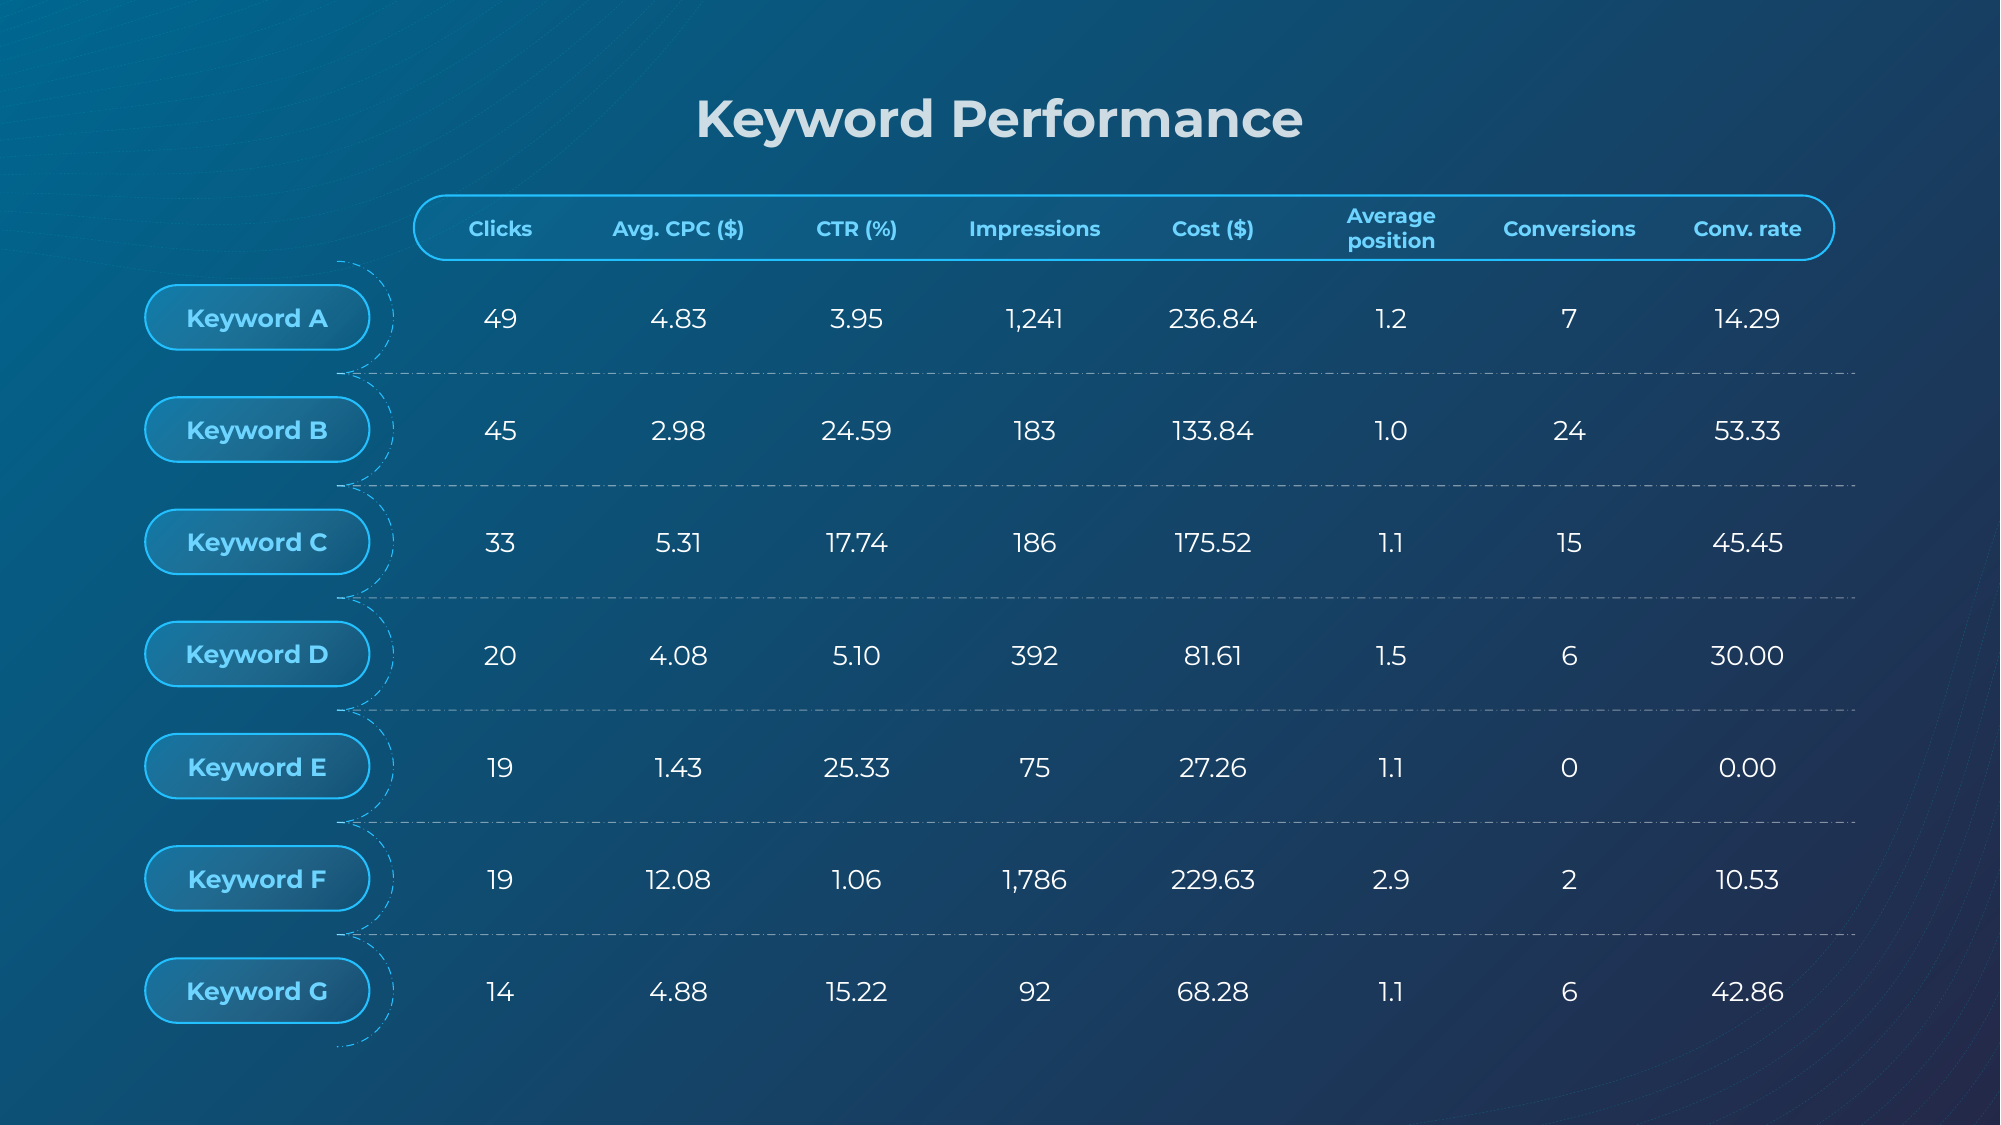

Keyword Performance

Clicks
Avg. CPC ($)
CTR (%)
Impressions
Cost ($)
Average position
Conversions
Conv. rate

Keyword A
49
4.83
3.95
1,241
236.84
1.2
7
14.29

Keyword B
45
2.98
24.59
183
133.84
1.0
24
53.33

Keyword C
33
5.31
17.74
186
175.52
1.1
15
45.45

Keyword D
20
4.08
5.10
392
81.61
1.5
6
30.00

Keyword E
19
1.43
25.33
75
27.26
1.1
0
0.00

Keyword F
19
12.08
1.06
1,786
229.63
2.9
2
10.53

Keyword G
14
4.88
15.22
92
68.28
1.1
6
42.86